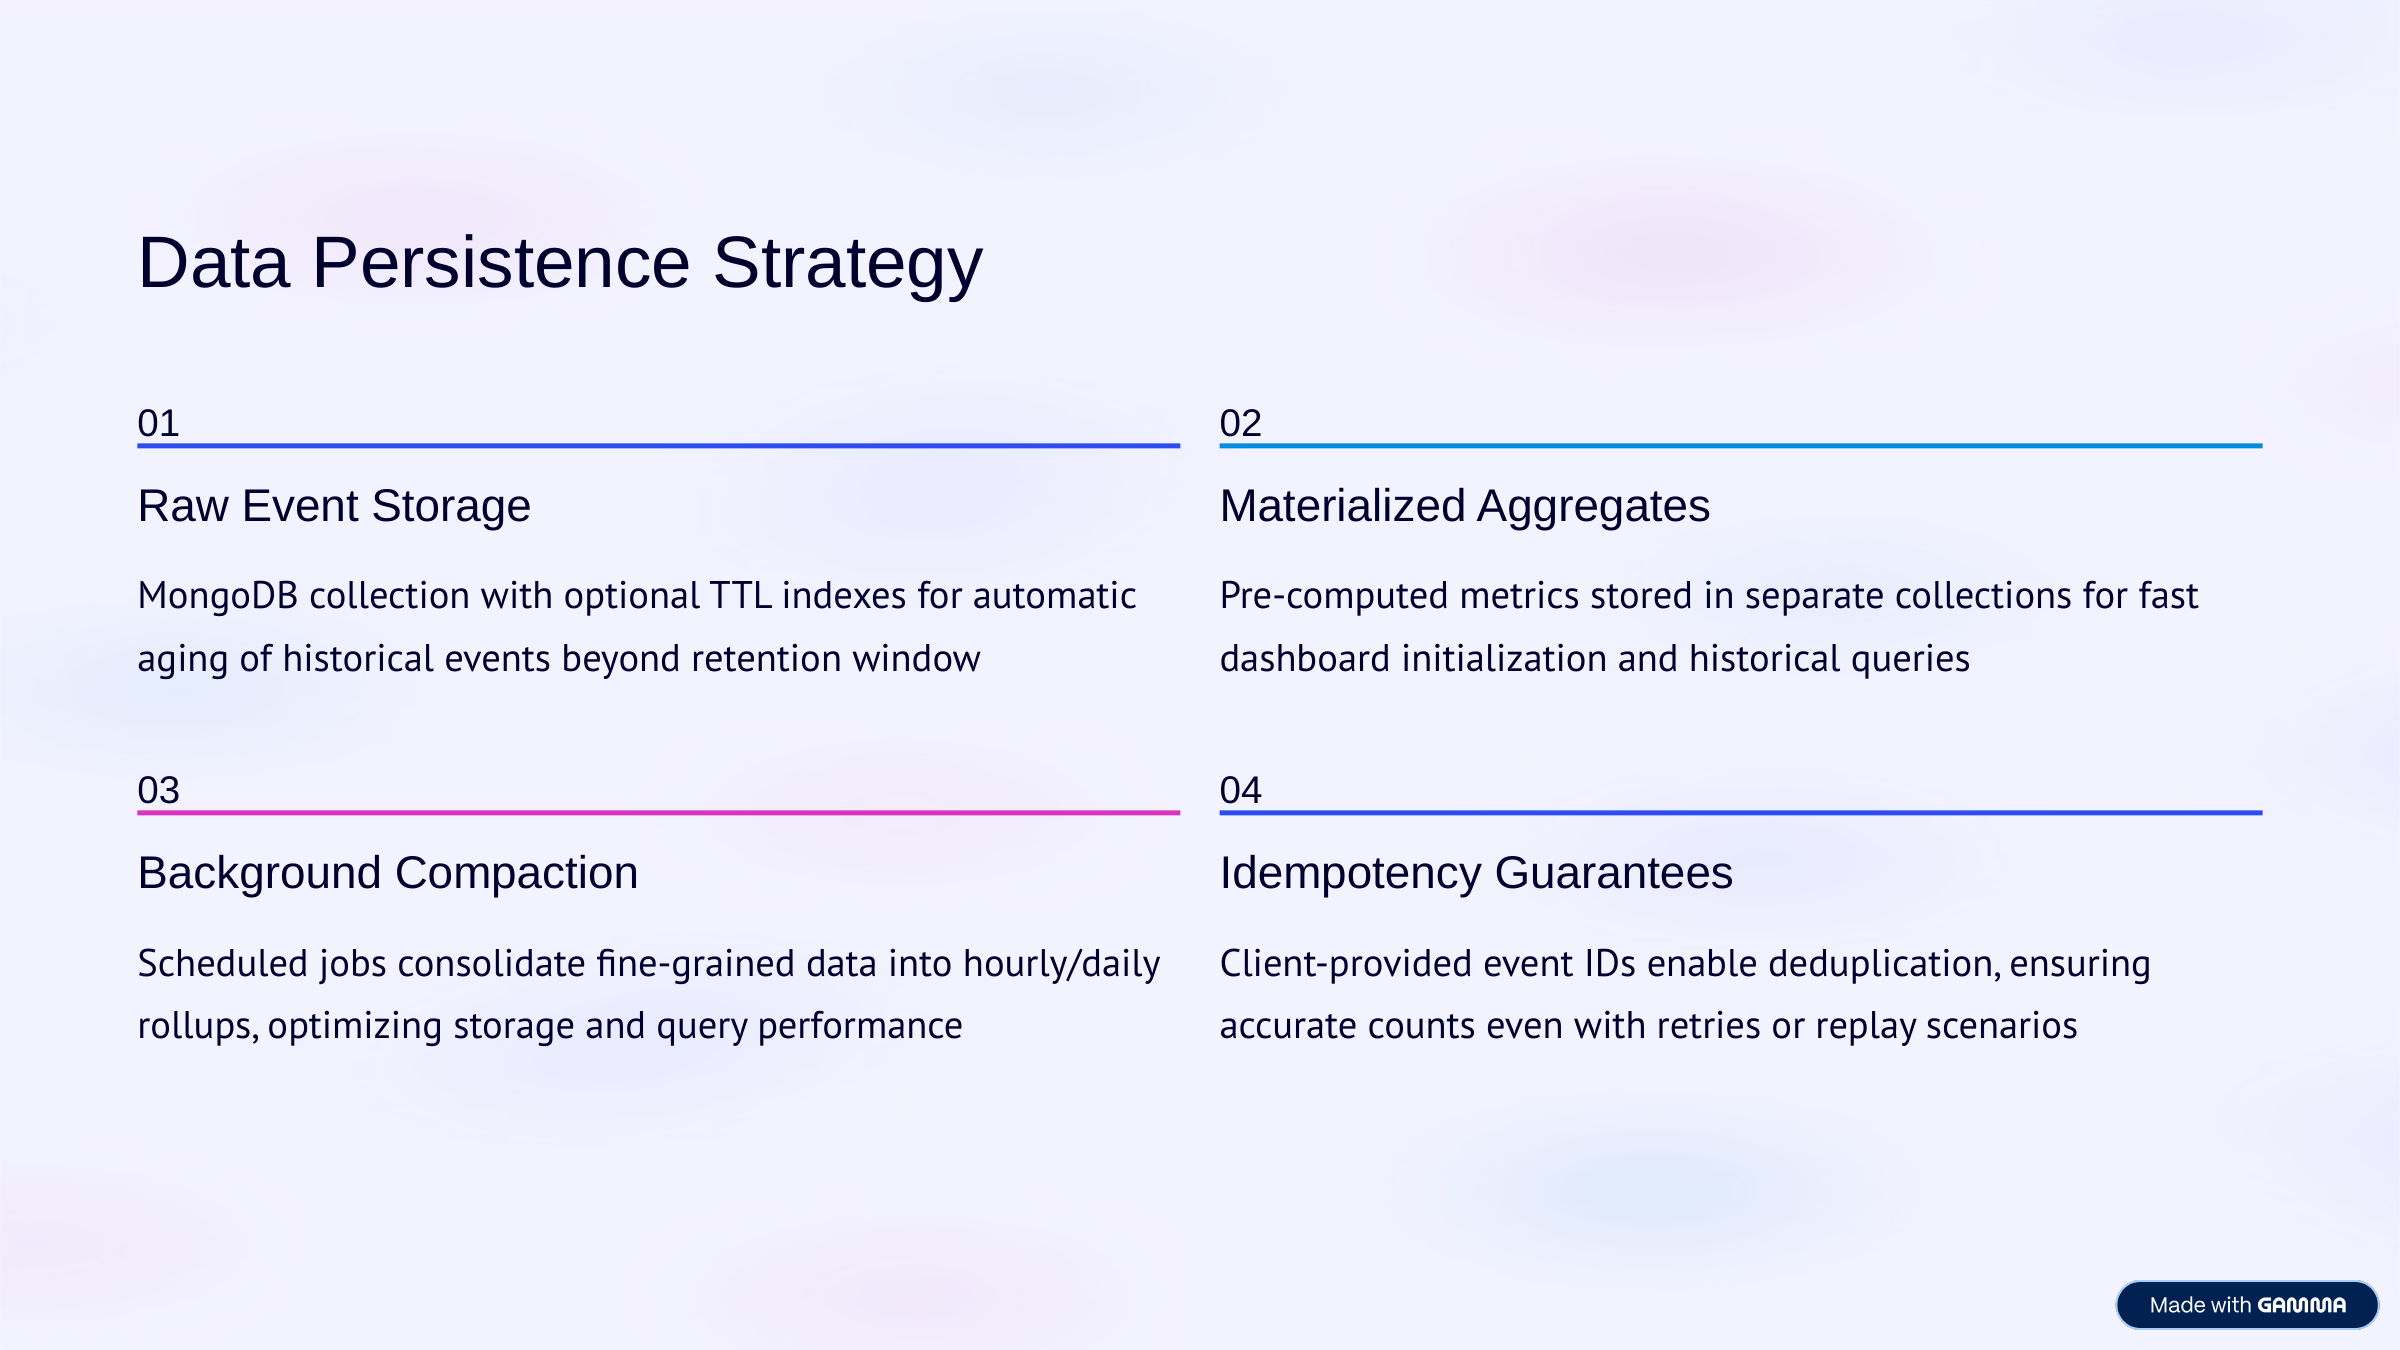

Data Persistence Strategy
01
02

Raw Event Storage
Materialized Aggregates
MongoDB collection with optional TTL indexes for automatic aging of historical events beyond retention window
Pre-computed metrics stored in separate collections for fast dashboard initialization and historical queries
03
04

Background Compaction
Idempotency Guarantees
Scheduled jobs consolidate fine-grained data into hourly/daily rollups, optimizing storage and query performance
Client-provided event IDs enable deduplication, ensuring accurate counts even with retries or replay scenarios